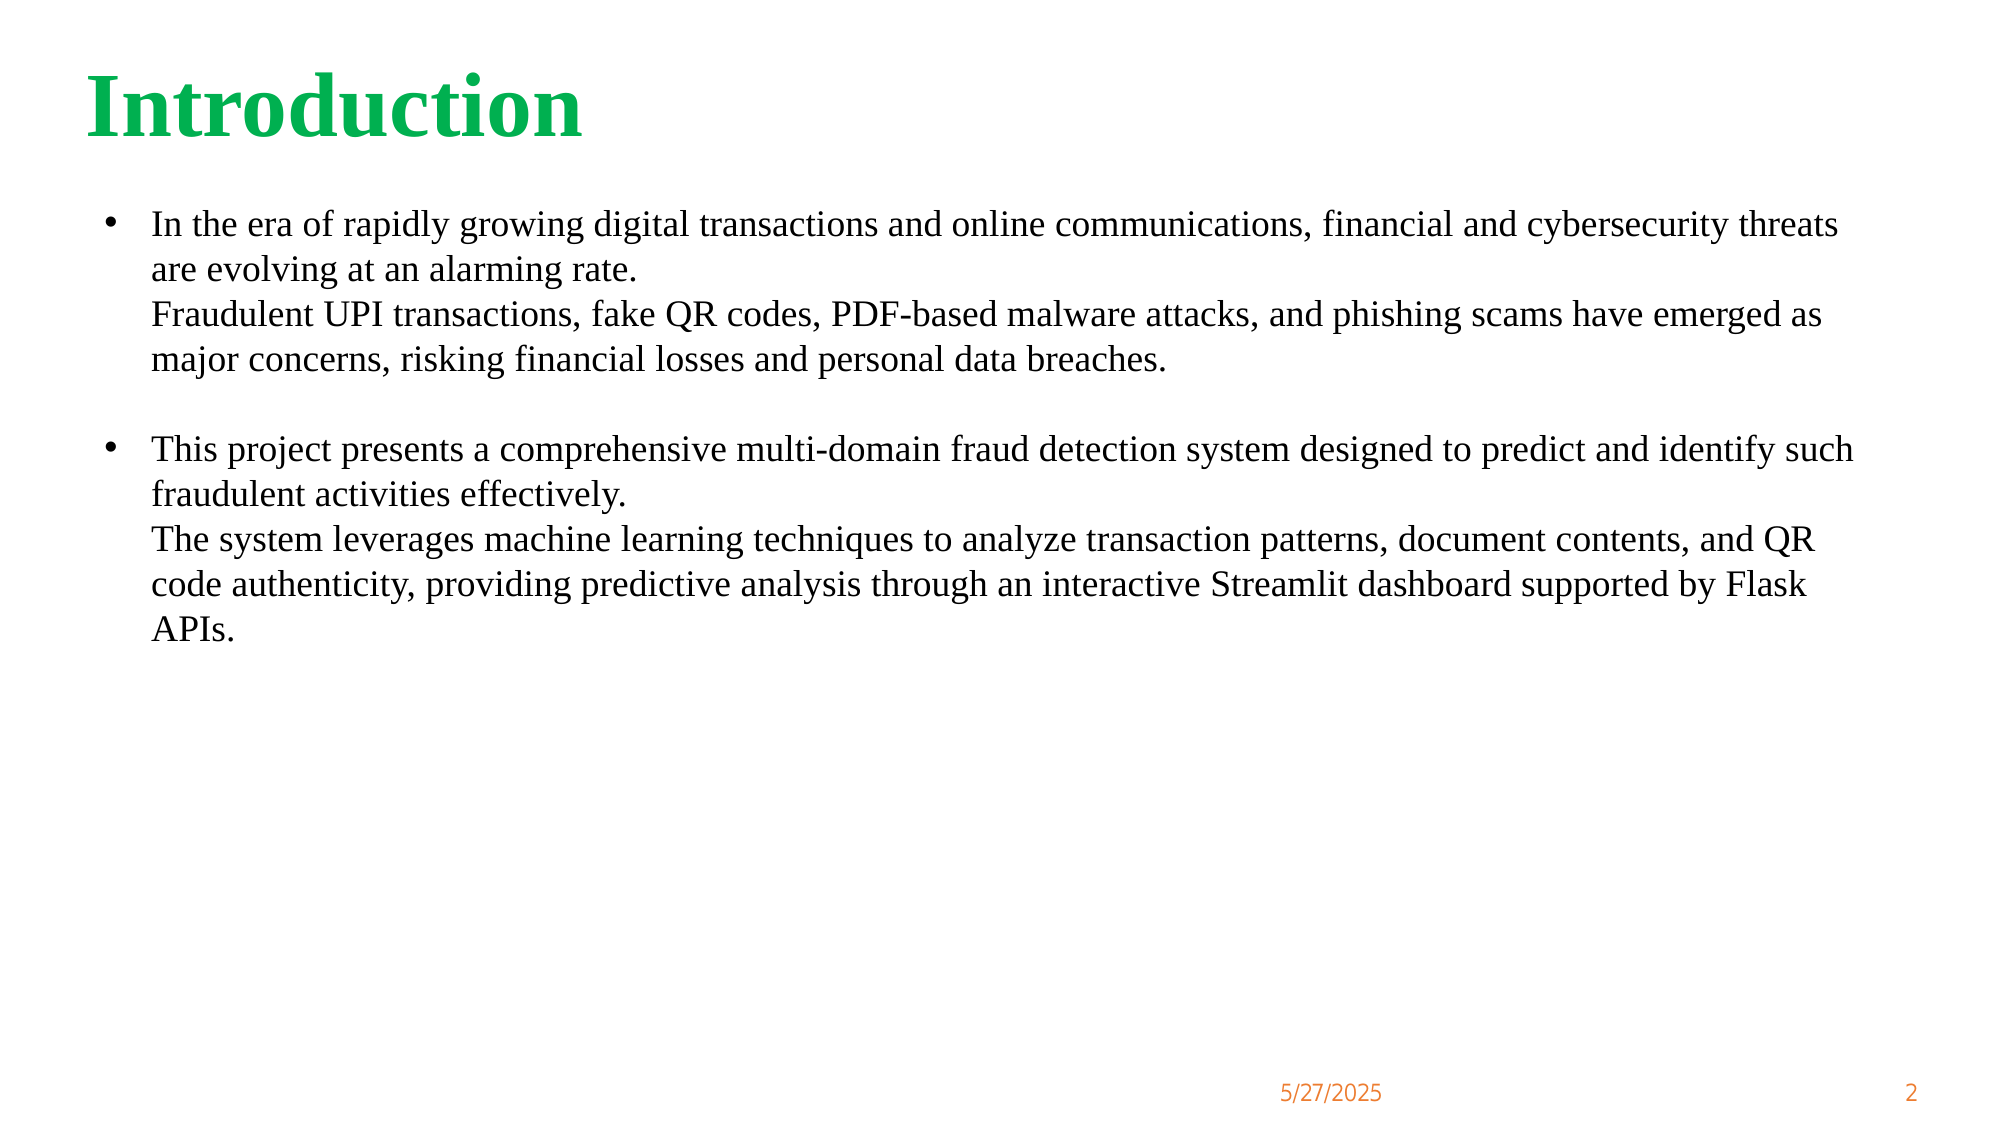

# Introduction
In the era of rapidly growing digital transactions and online communications, financial and cybersecurity threats are evolving at an alarming rate.
Fraudulent UPI transactions, fake QR codes, PDF-based malware attacks, and phishing scams have emerged as major concerns, risking financial losses and personal data breaches.

This project presents a comprehensive multi-domain fraud detection system designed to predict and identify such fraudulent activities effectively.
The system leverages machine learning techniques to analyze transaction patterns, document contents, and QR code authenticity, providing predictive analysis through an interactive Streamlit dashboard supported by Flask APIs.

5/27/2025
2